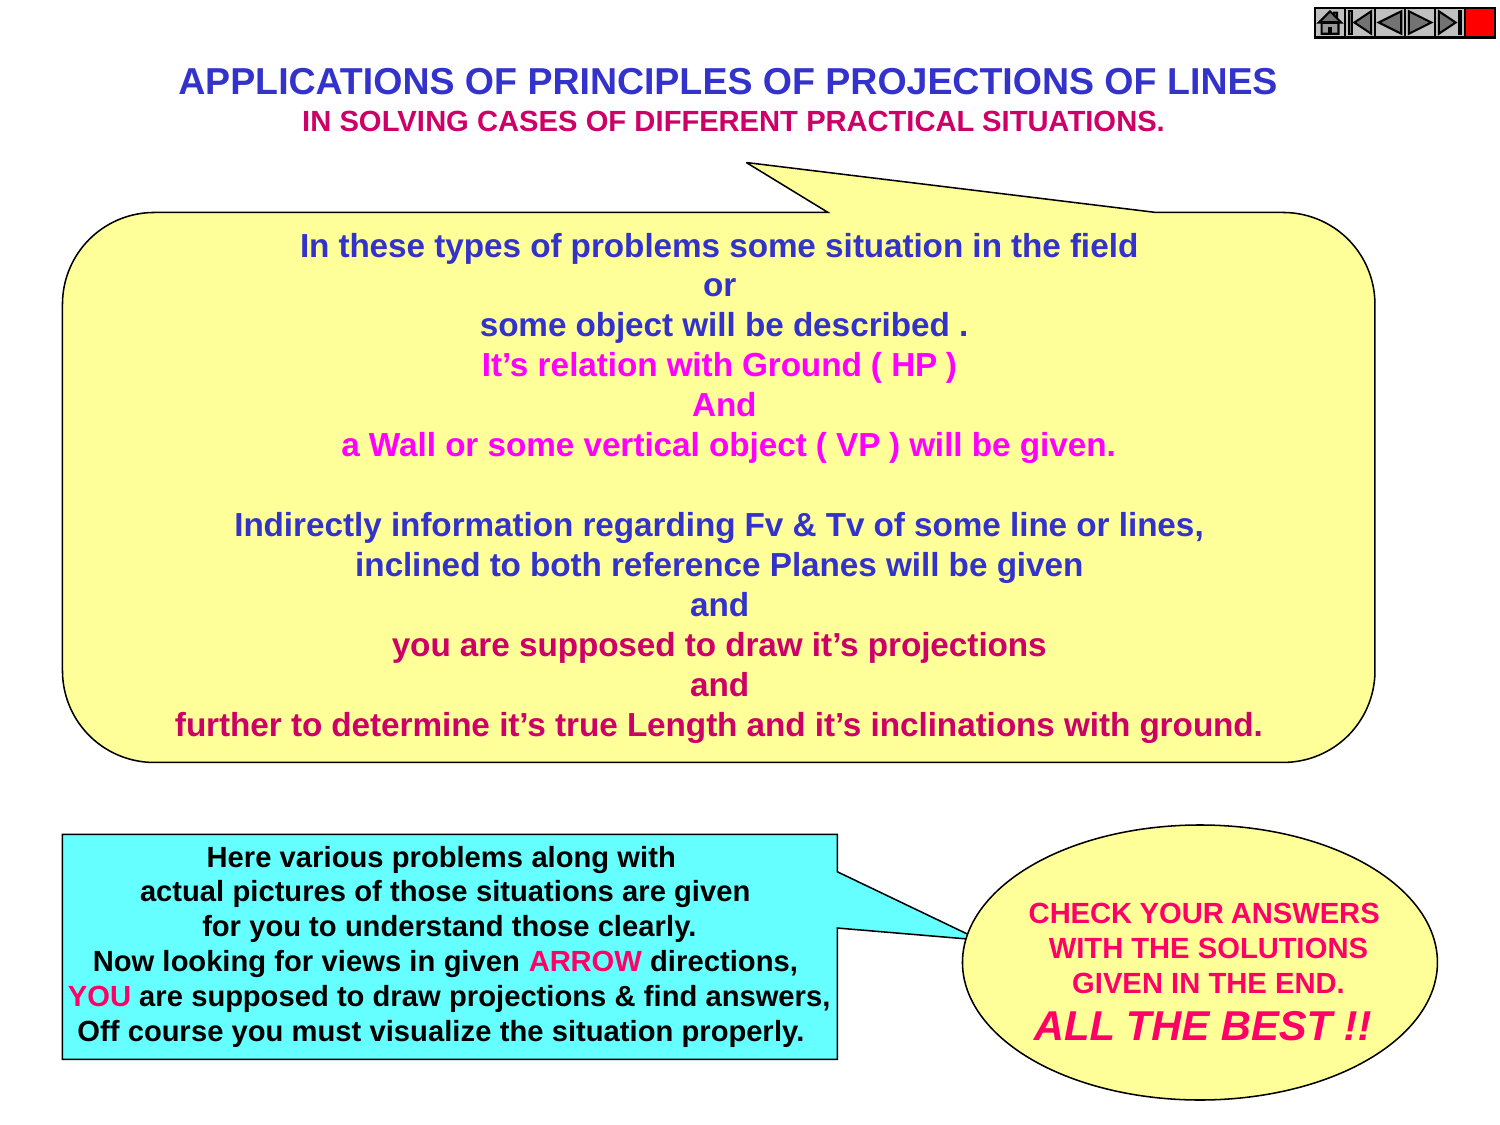

APPLICATIONS OF PRINCIPLES OF PROJECTIONS OF LINES
IN SOLVING CASES OF DIFFERENT PRACTICAL SITUATIONS.

In these types of problems some situation in the field
or
some object will be described .
It’s relation with Ground ( HP )
And
 a Wall or some vertical object ( VP ) will be given.

Indirectly information regarding Fv & Tv of some line or lines,
inclined to both reference Planes will be given
and
you are supposed to draw it’s projections
and
further to determine it’s true Length and it’s inclinations with ground.

CHECK YOUR ANSWERS
WITH THE SOLUTIONS
 GIVEN IN THE END.
ALL THE BEST !!
Here various problems along with
actual pictures of those situations are given
 for you to understand those clearly.
Now looking for views in given ARROW directions,
 YOU are supposed to draw projections & find answers,
Off course you must visualize the situation properly.